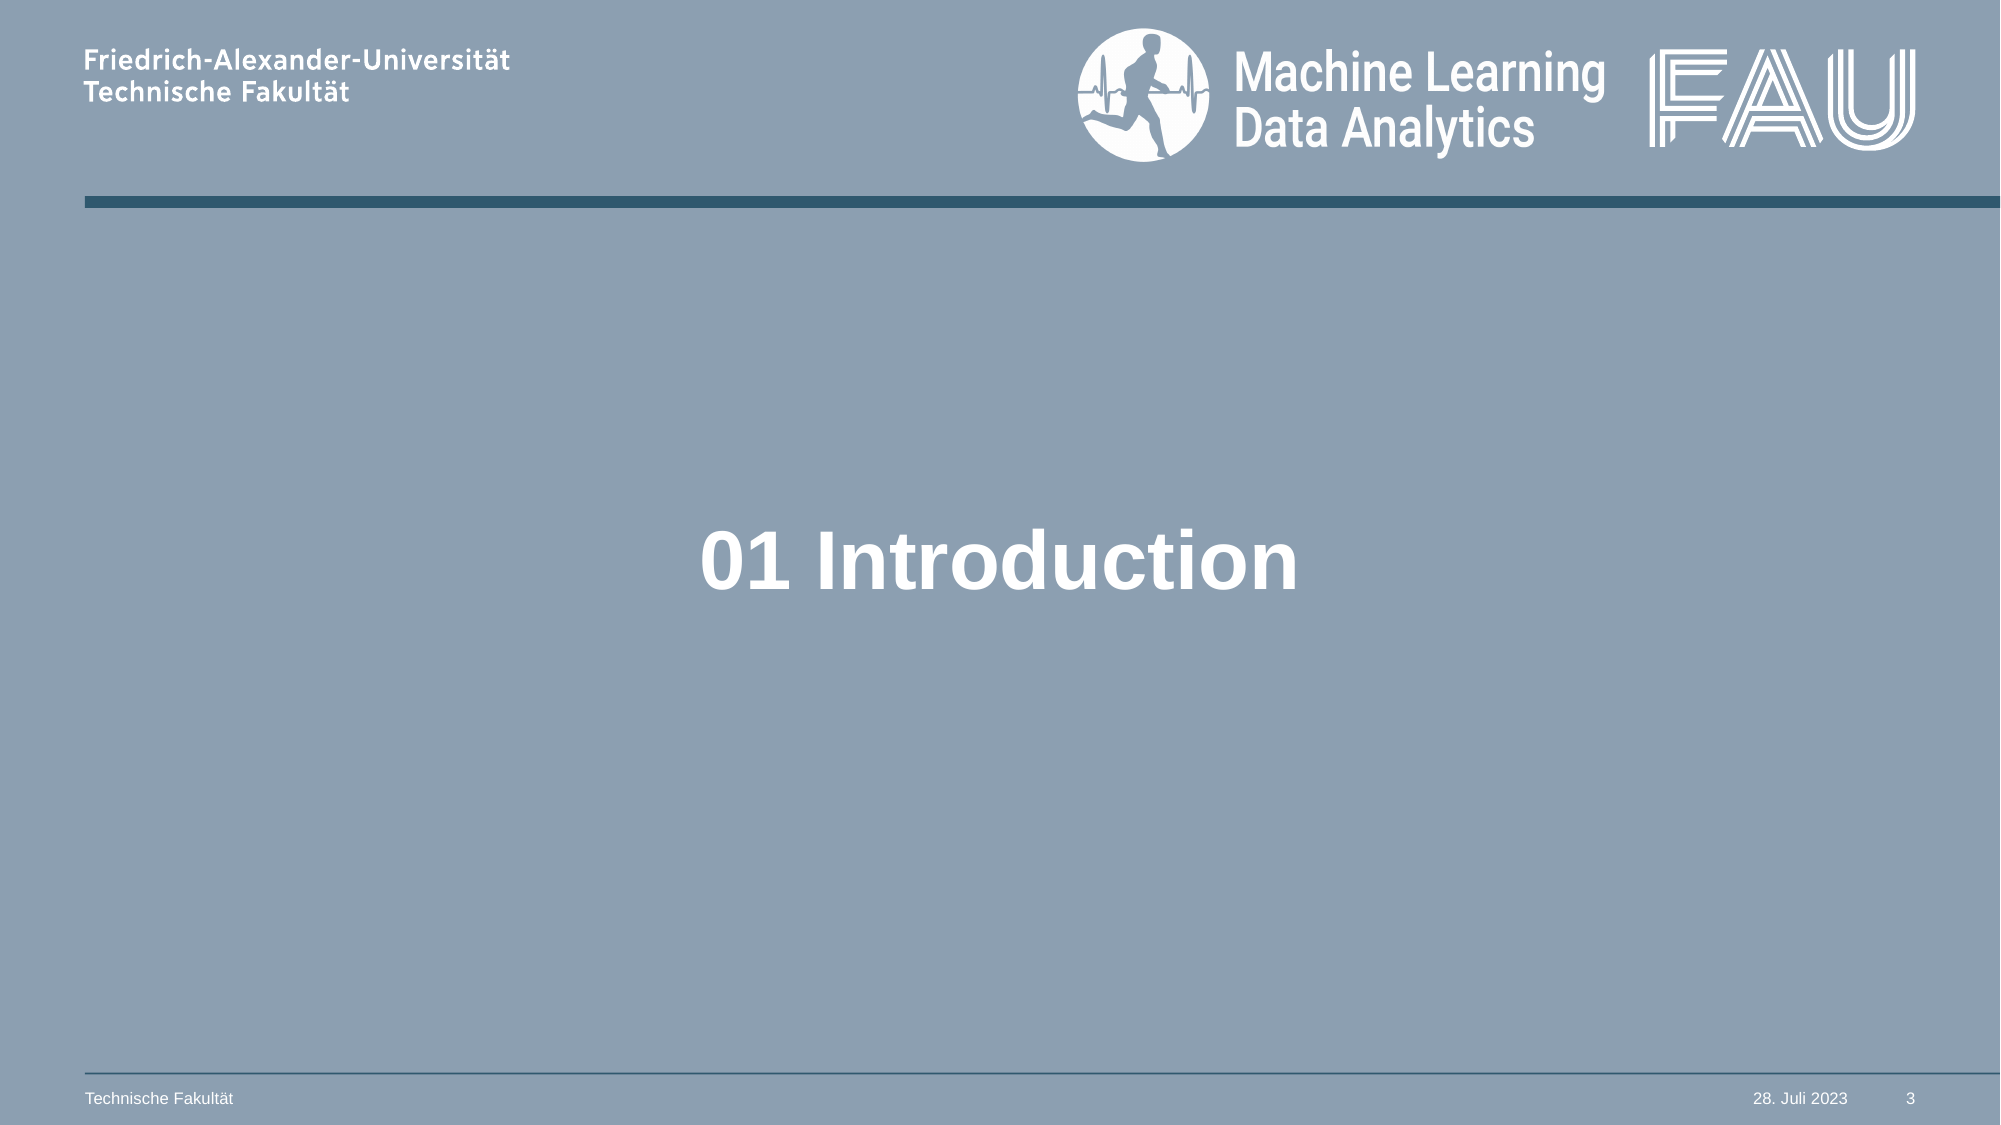

# 01 Introduction
Technische Fakultät
28. Juli 2023
3